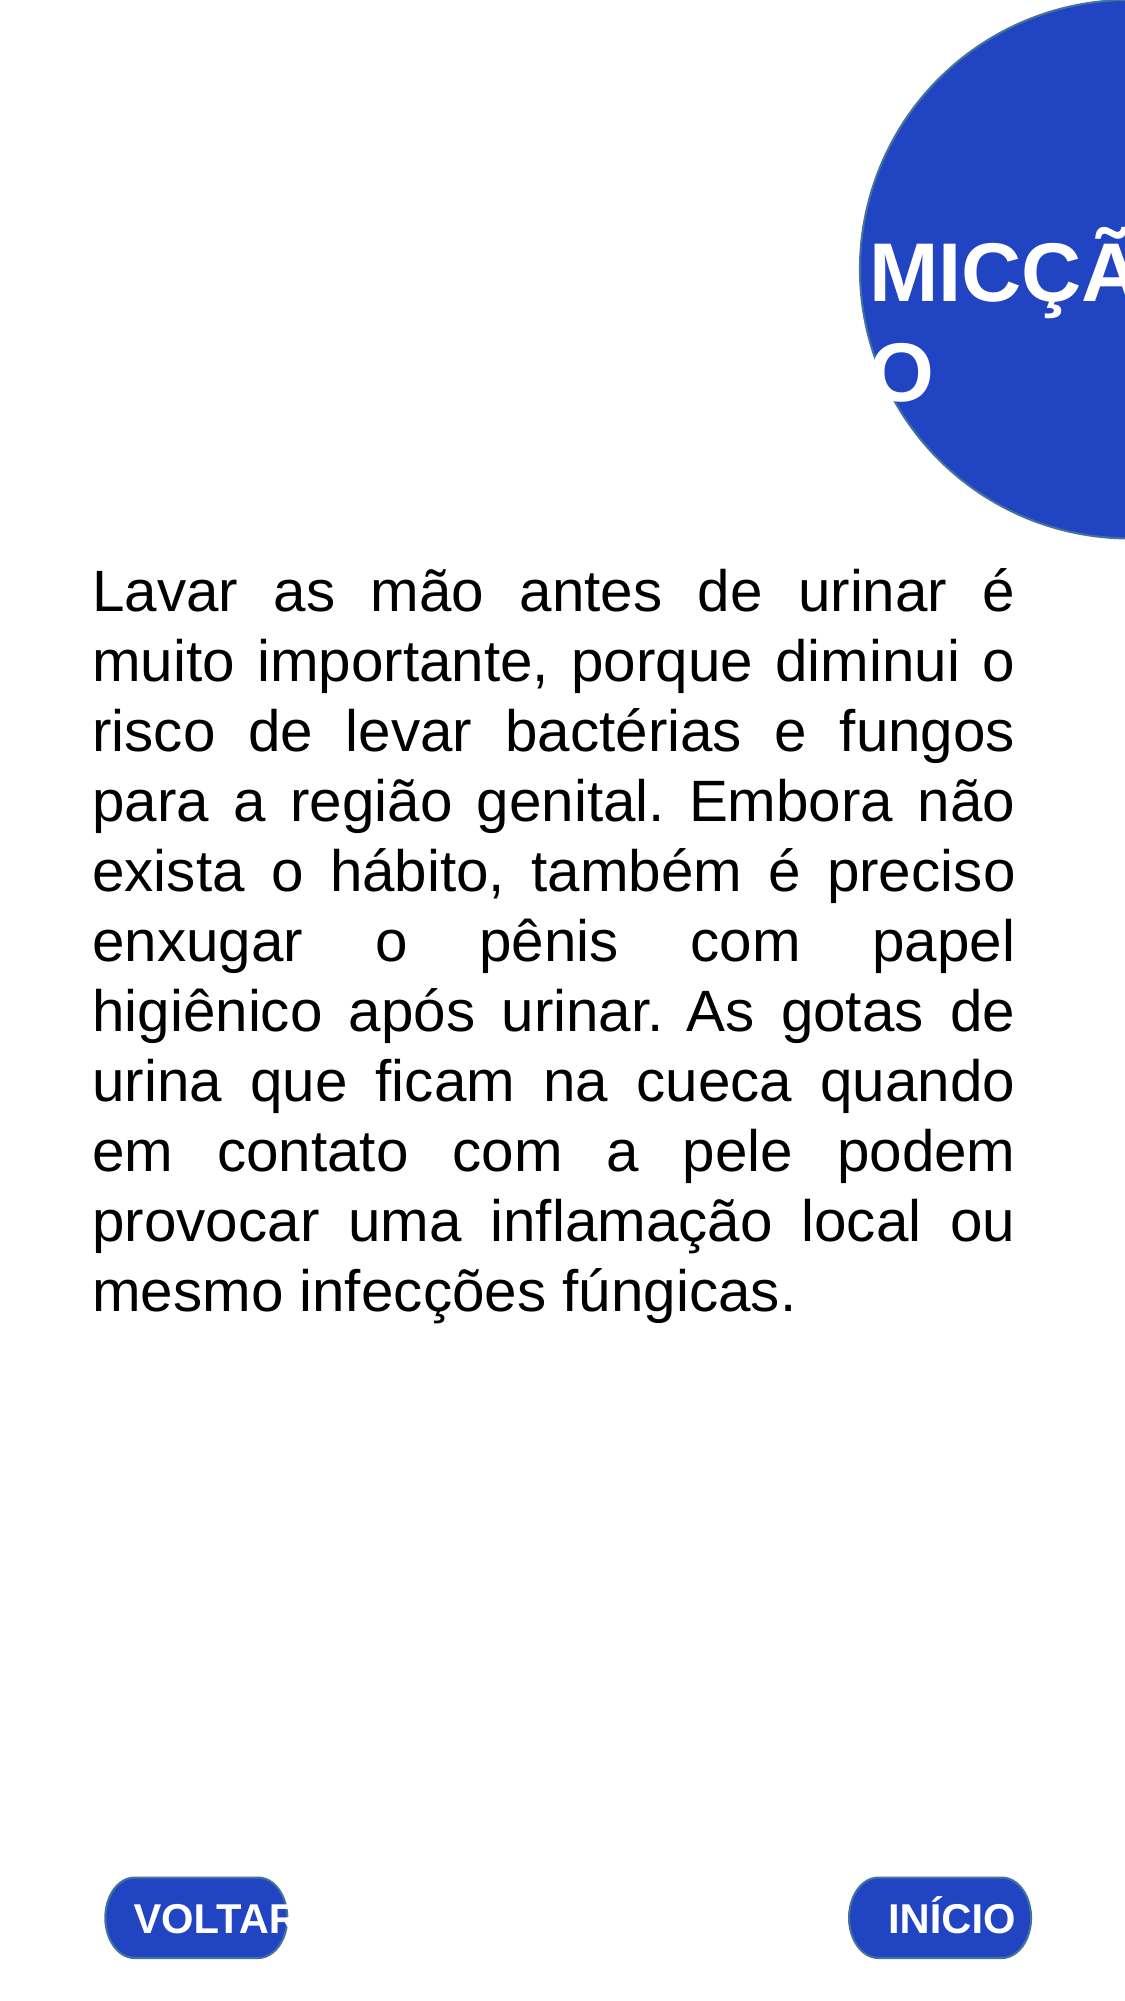

MICÇÃO
Lavar as mão antes de urinar é muito importante, porque diminui o risco de levar bactérias e fungos para a região genital. Embora não exista o hábito, também é preciso enxugar o pênis com papel higiênico após urinar. As gotas de urina que ficam na cueca quando em contato com a pele podem provocar uma inflamação local ou mesmo infecções fúngicas.
REFERÊNCIAS

VOLTAR
INÍCIO